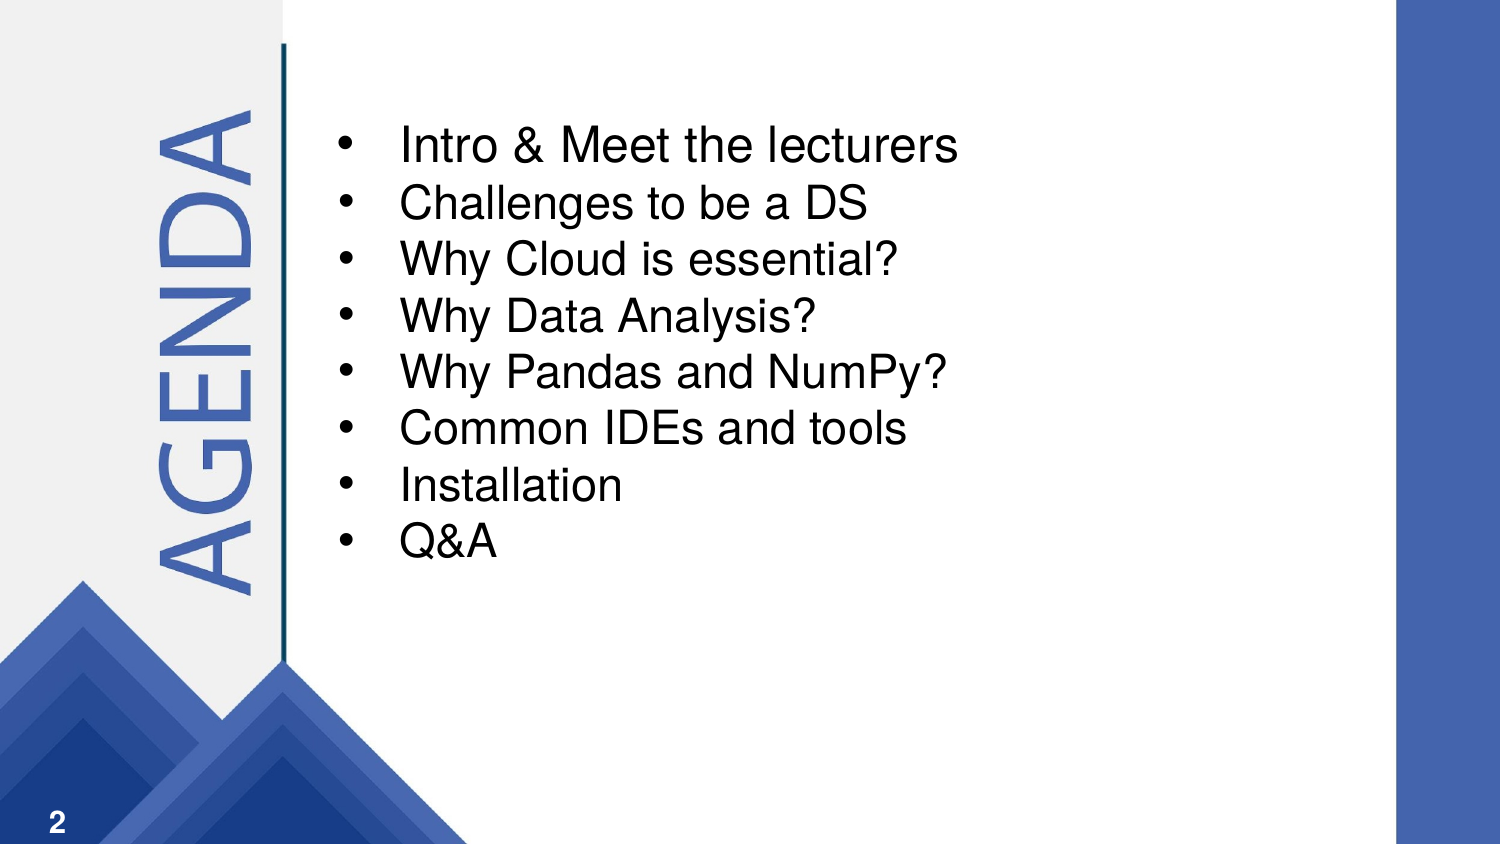

# Agenda
Intro & Meet the lecturers
Challenges to be a DS
Why Cloud is essential?
Why Data Analysis?
Why Pandas and NumPy?
Common IDEs and tools
Installation
Q&A